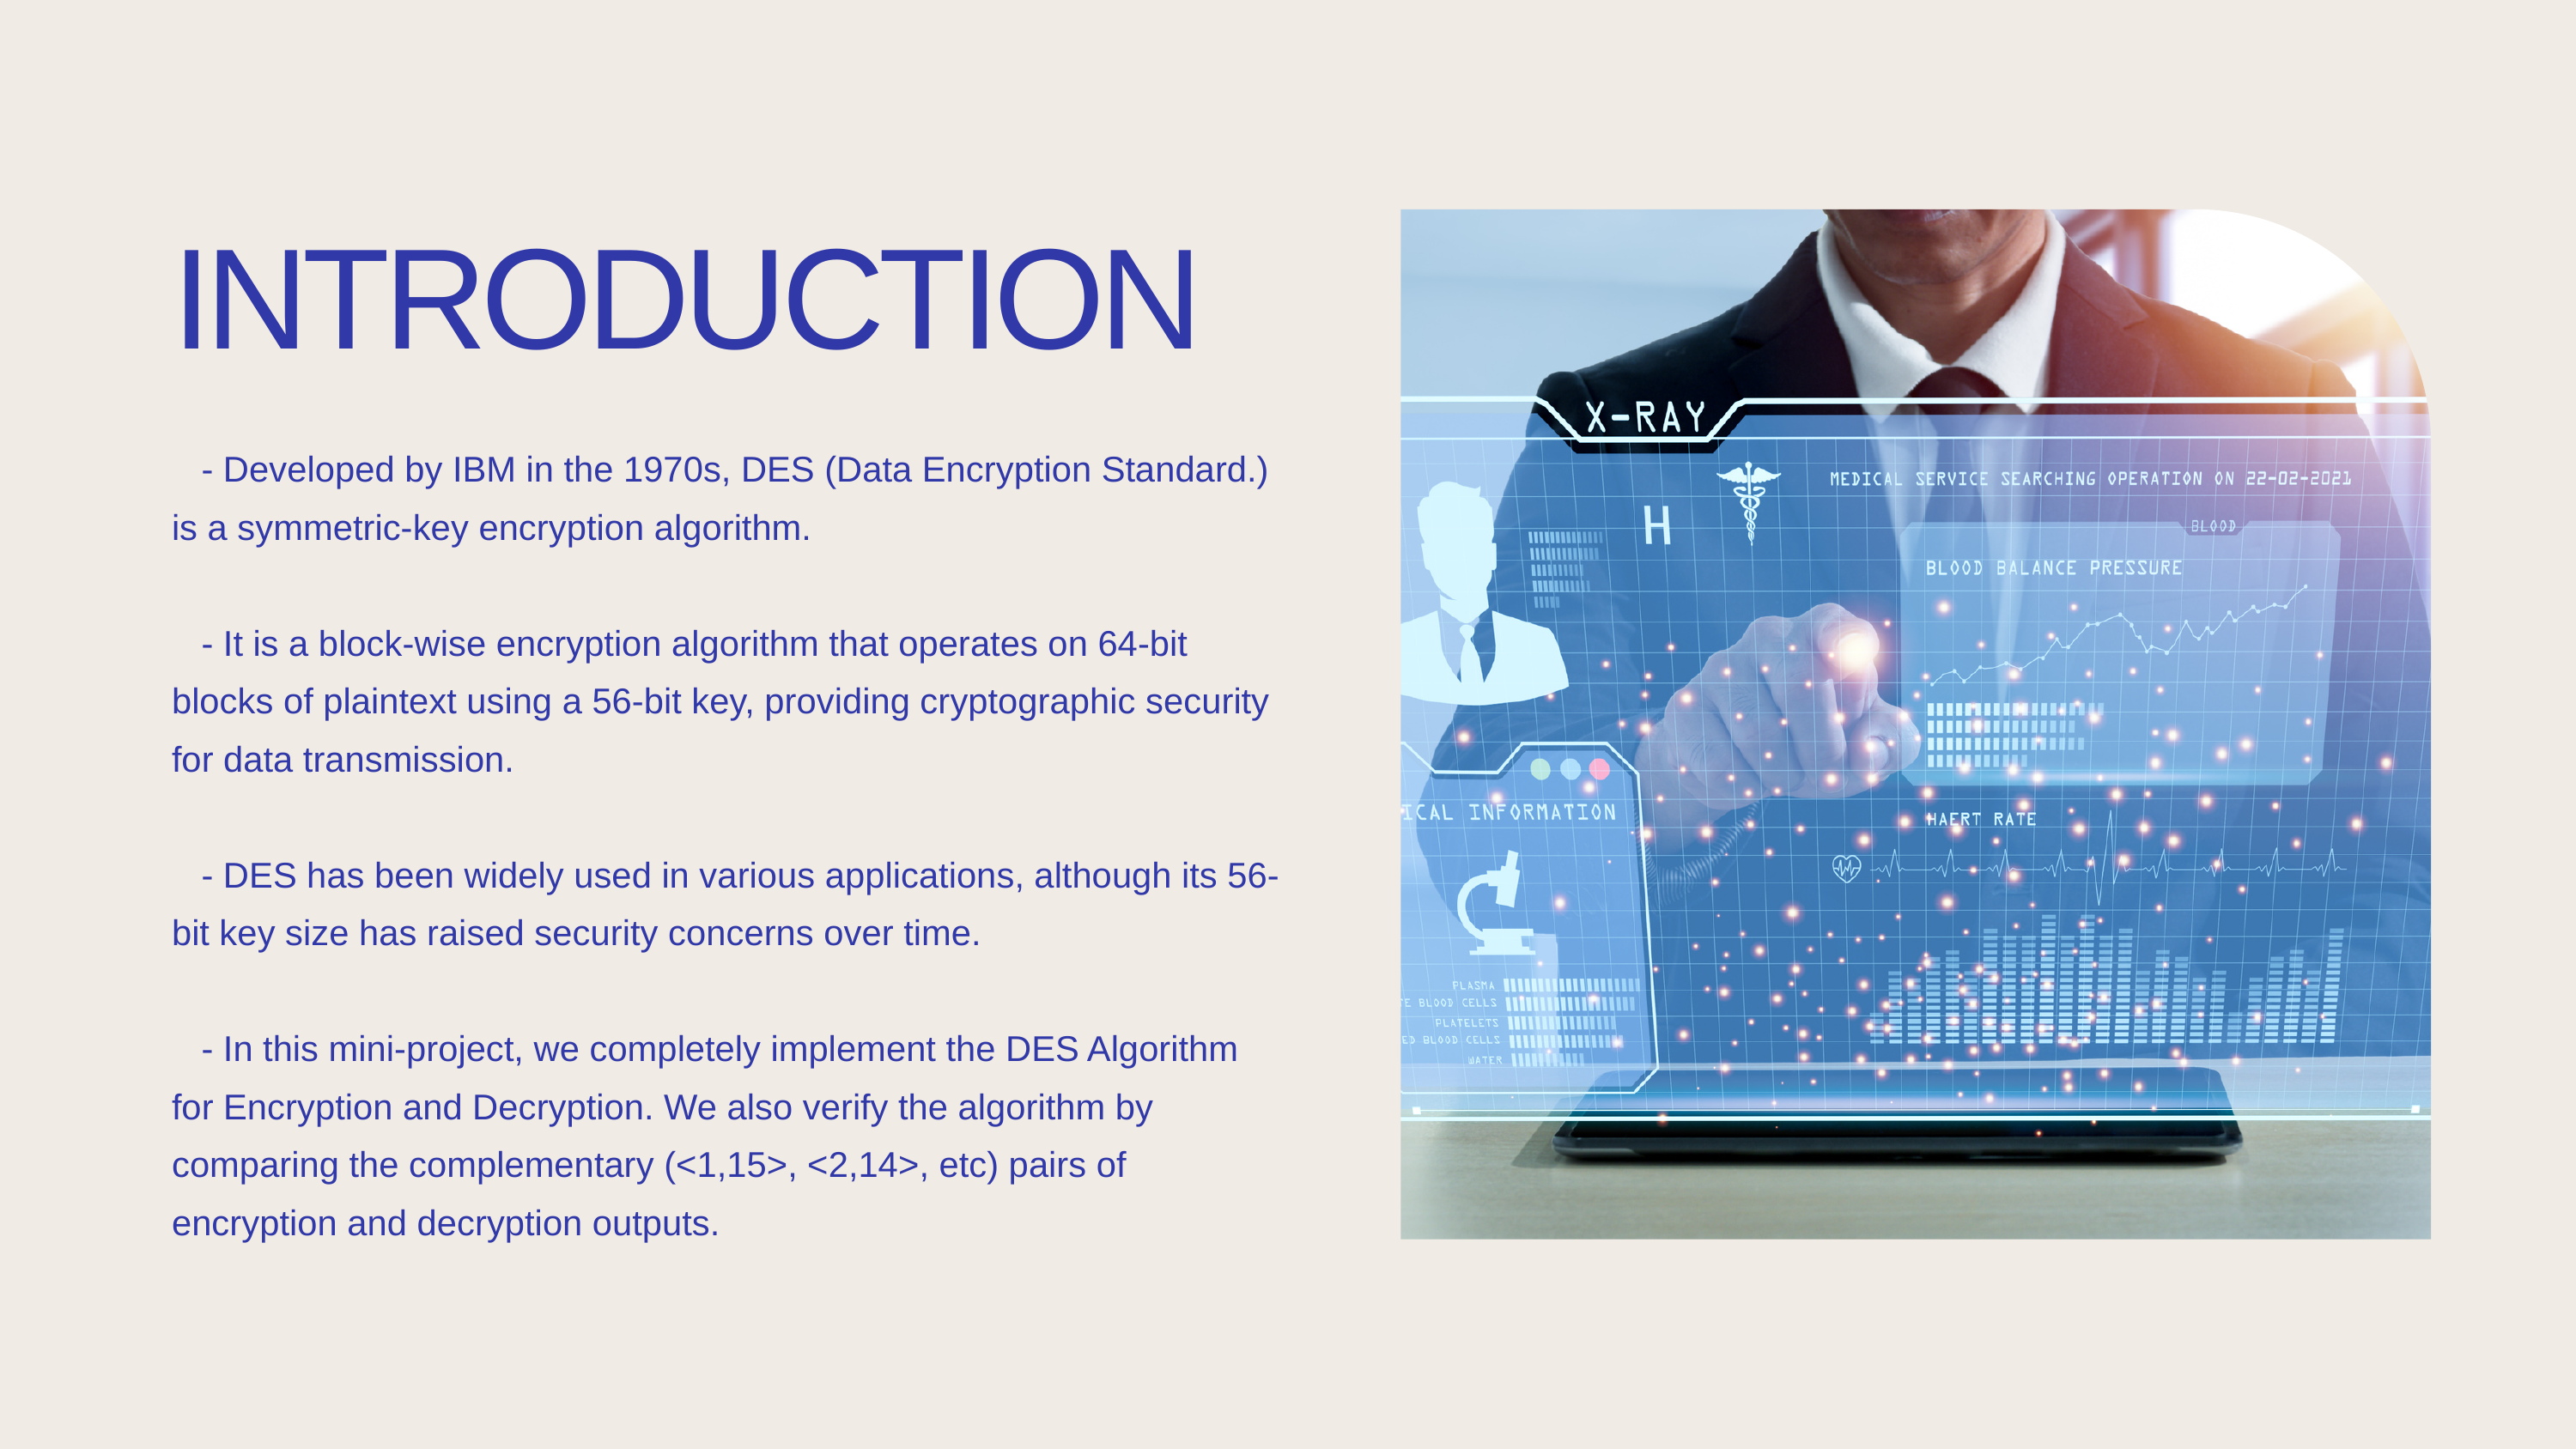

INTRODUCTION
   - Developed by IBM in the 1970s, DES (Data Encryption Standard.) is a symmetric-key encryption algorithm.

   - It is a block-wise encryption algorithm that operates on 64-bit blocks of plaintext using a 56-bit key, providing cryptographic security for data transmission.

   - DES has been widely used in various applications, although its 56-bit key size has raised security concerns over time.

   - In this mini-project, we completely implement the DES Algorithm for Encryption and Decryption. We also verify the algorithm by comparing the complementary (<1,15>, <2,14>, etc) pairs of encryption and decryption outputs.